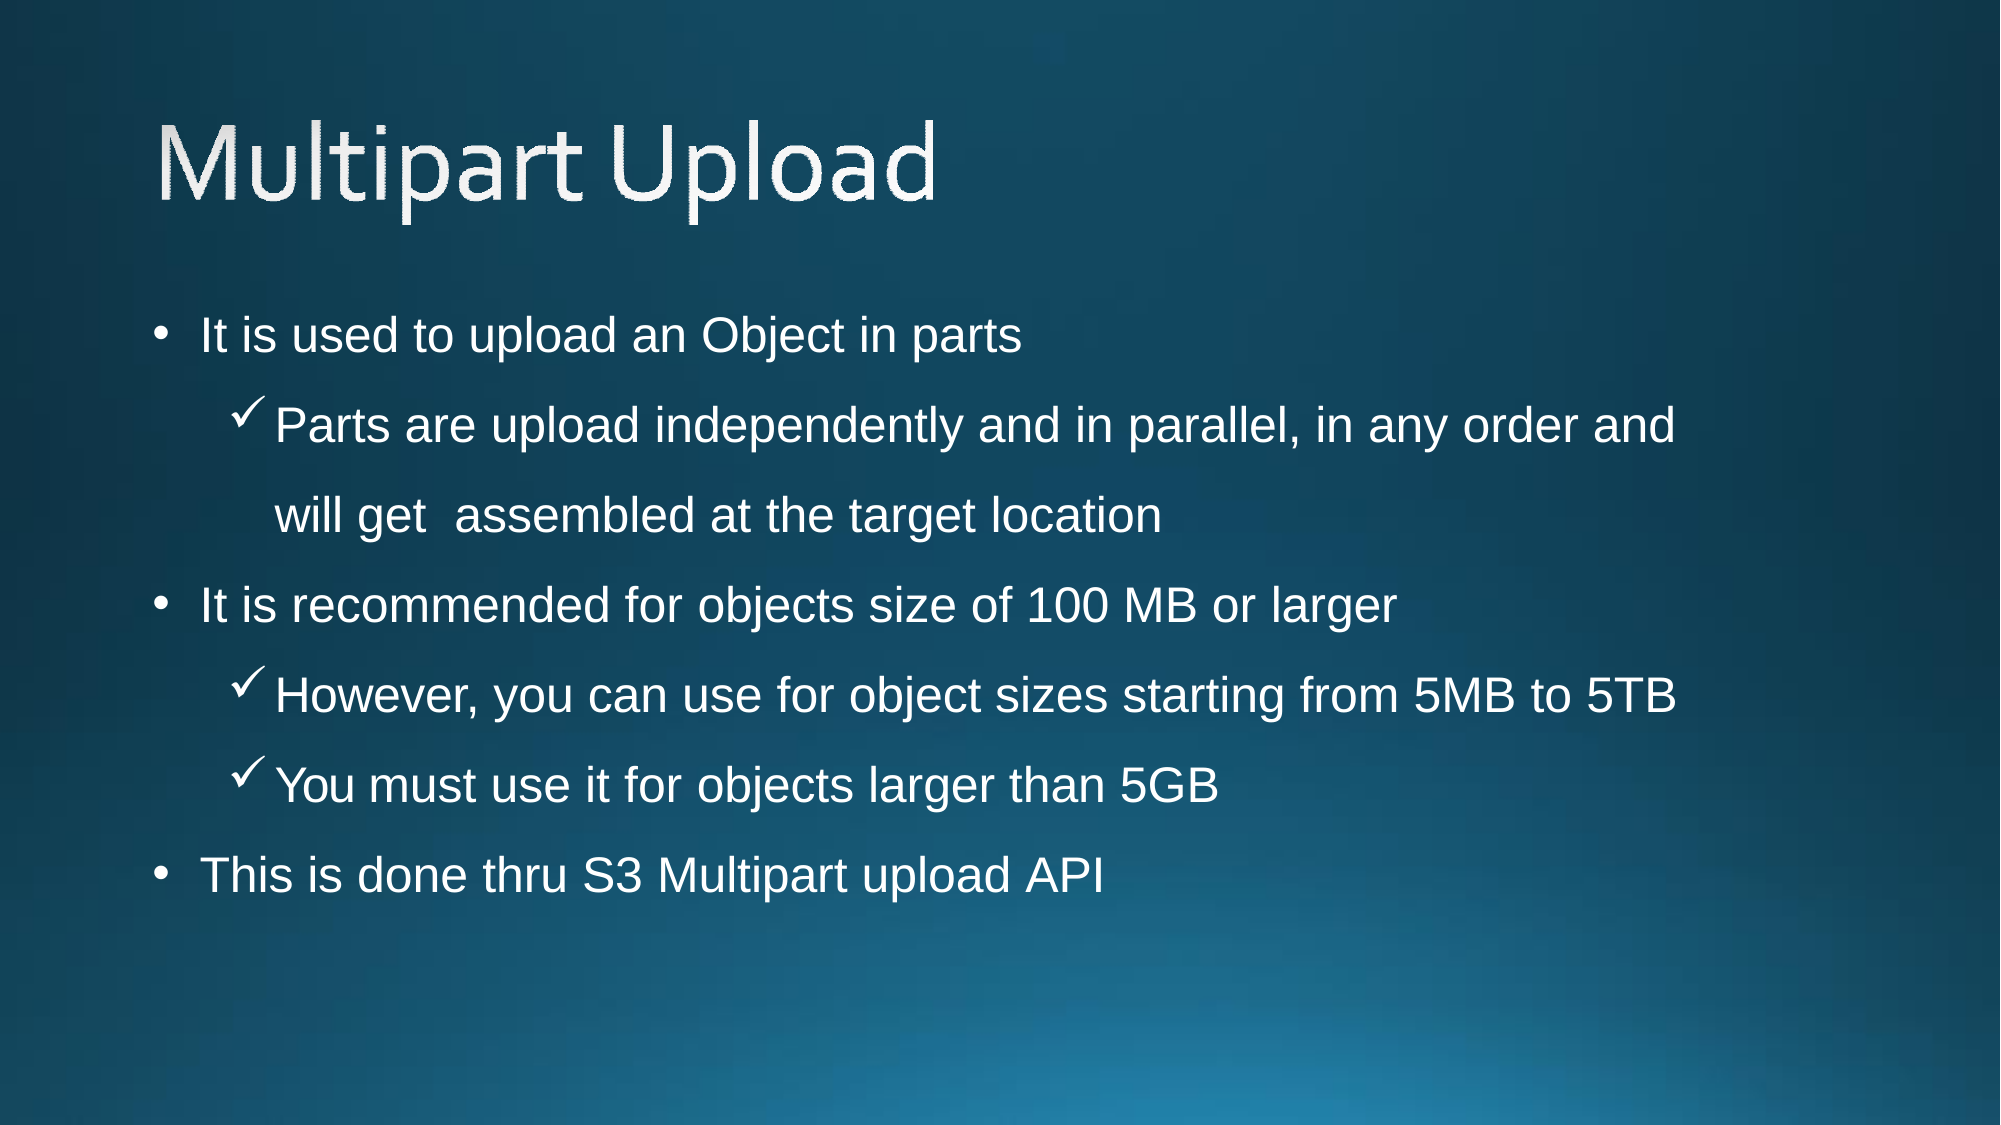

It is used to upload an Object in parts
Parts are upload independently and in parallel, in any order and will get  assembled at the target location
It is recommended for objects size of 100 MB or larger
However, you can use for object sizes starting from 5MB to 5TB
You must use it for objects larger than 5GB
This is done thru S3 Multipart upload API